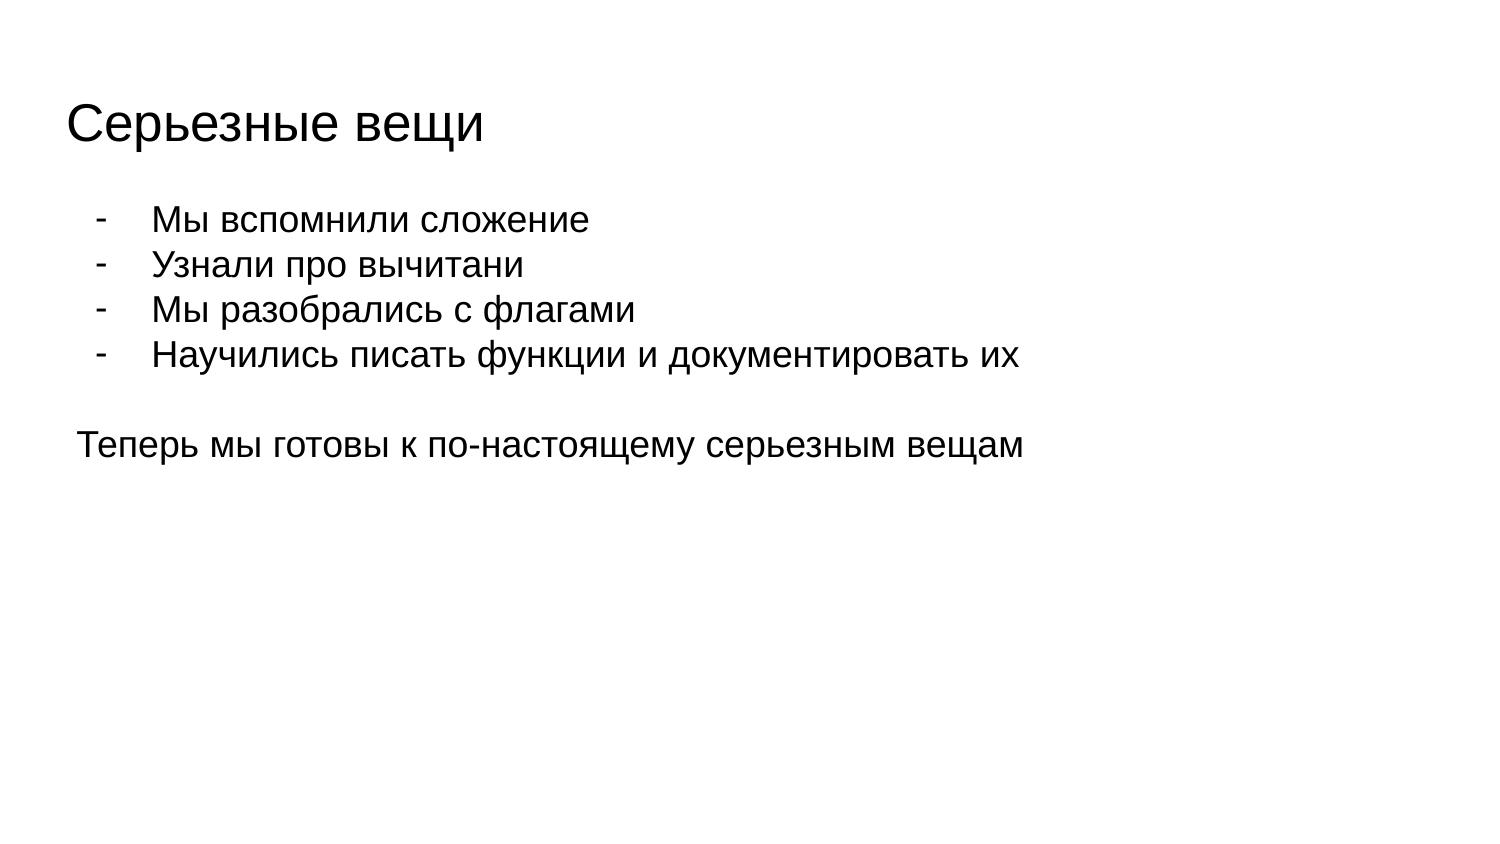

# Серьезные вещи
Мы вспомнили сложение
Узнали про вычитани
Мы разобрались с флагами
Научились писать функции и документировать их

Теперь мы готовы к по-настоящему серьезным вещам